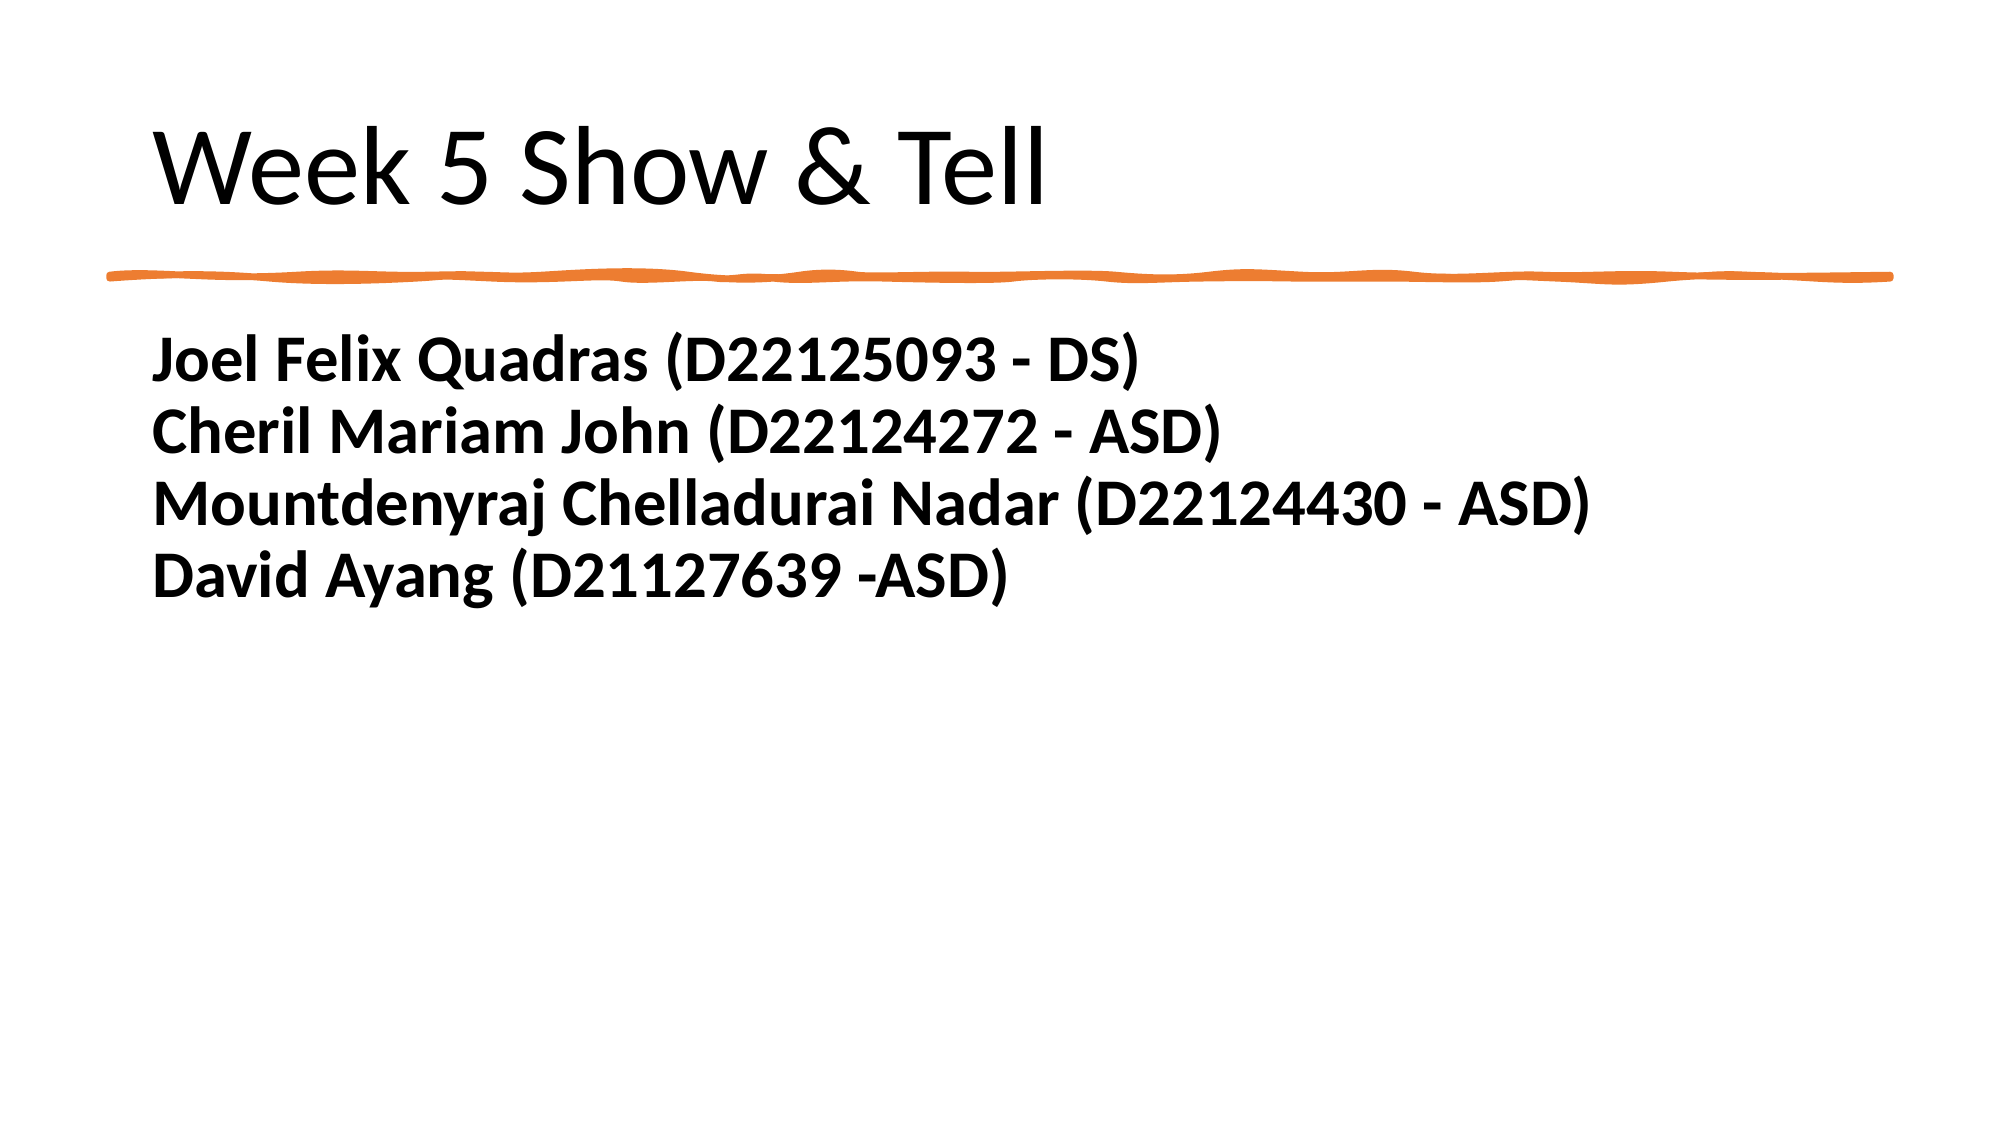

# Week 5 Show & Tell

Joel Felix Quadras (D22125093 - DS)
Cheril Mariam John (D22124272 - ASD)
Mountdenyraj Chelladurai Nadar (D22124430 - ASD)
David Ayang (D21127639 -ASD)